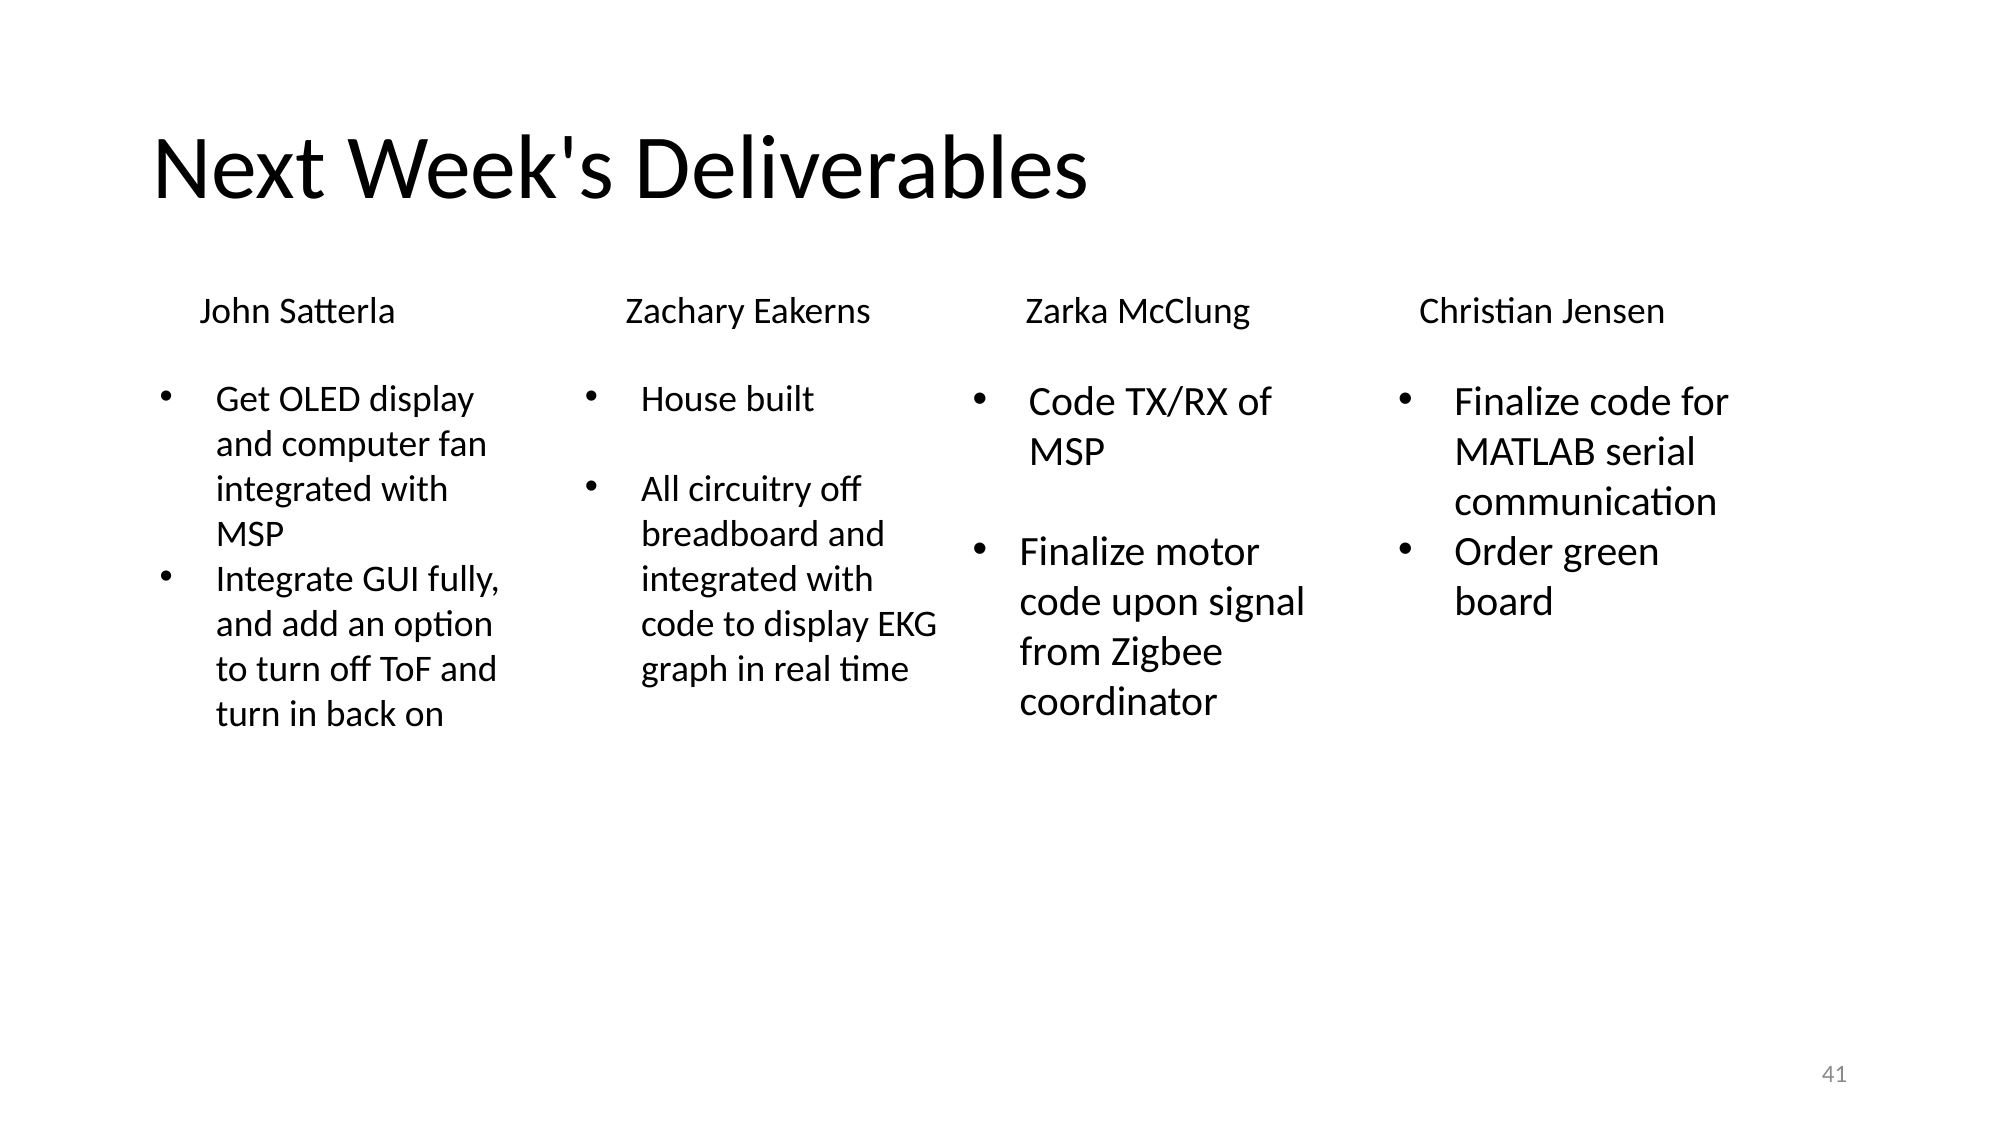

# Next Week's Deliverables
John Satterla
Zarka McClung
Christian Jensen
Zachary Eakerns
Code TX/RX of MSP

Finalize motor code upon signal from Zigbee coordinator
Finalize code for MATLAB serial communication
Order green board

Get OLED display and computer fan integrated with MSP
Integrate GUI fully, and add an option to turn off ToF and turn in back on

House built

All circuitry off breadboard and integrated with code to display EKG graph in real time

41